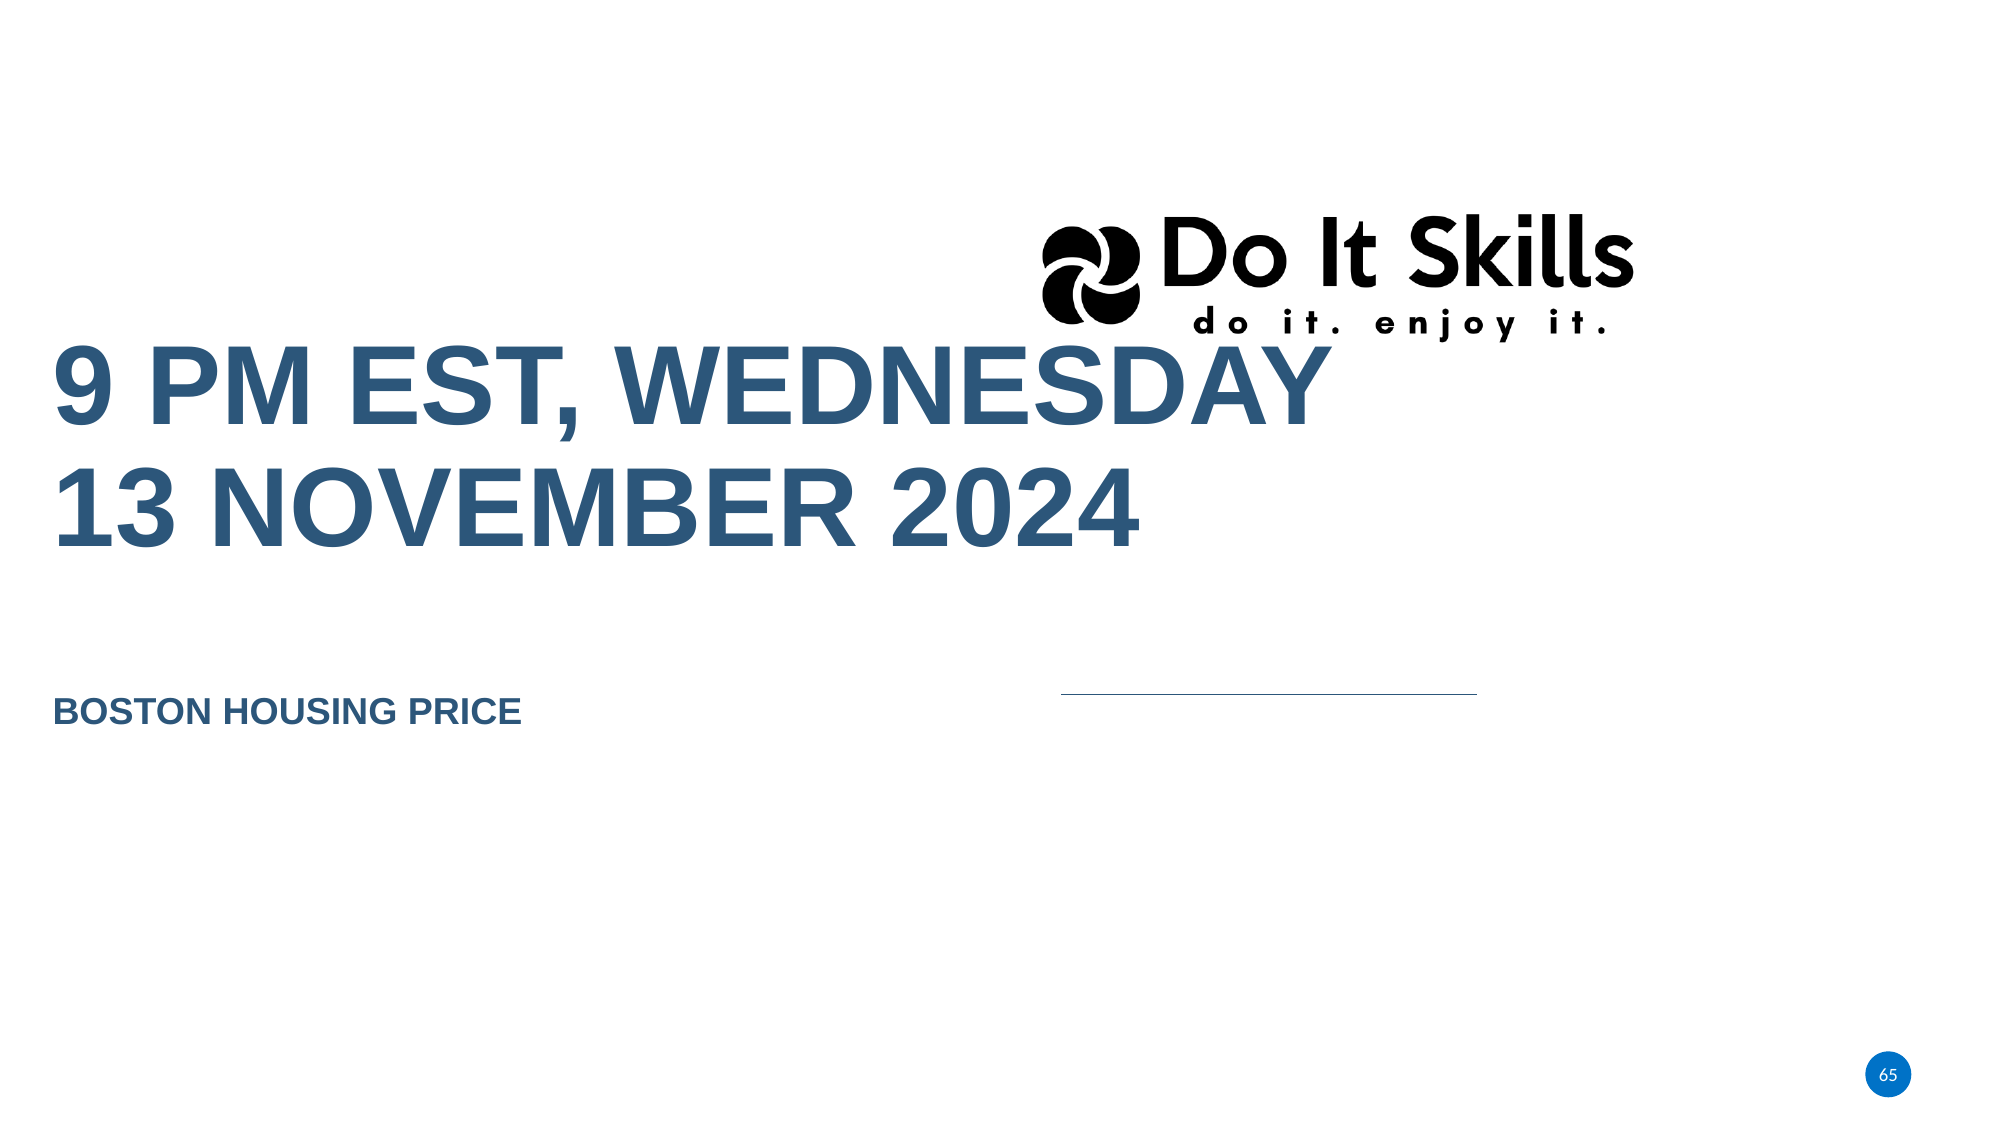

# 9 pm EST, Wednesday 13 November 2024 Boston Housing Price
65